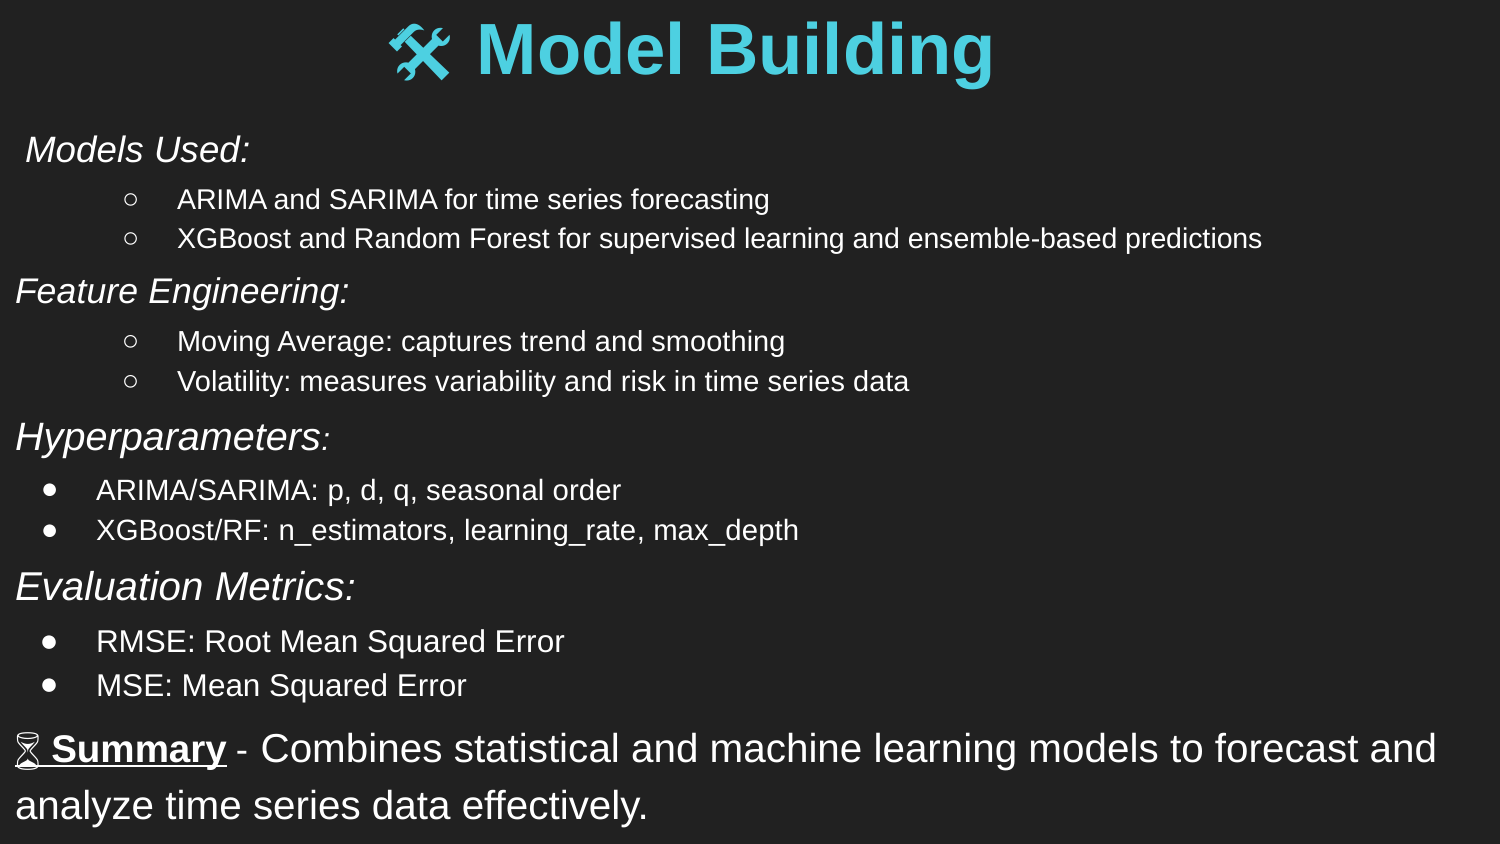

# 🛠️ Model Building
 Models Used:
ARIMA and SARIMA for time series forecasting
XGBoost and Random Forest for supervised learning and ensemble-based predictions
Feature Engineering:
Moving Average: captures trend and smoothing
Volatility: measures variability and risk in time series data
Hyperparameters:
ARIMA/SARIMA: p, d, q, seasonal order
XGBoost/RF: n_estimators, learning_rate, max_depth
Evaluation Metrics:
RMSE: Root Mean Squared Error
MSE: Mean Squared Error
⌛ Summary - Combines statistical and machine learning models to forecast and analyze time series data effectively.